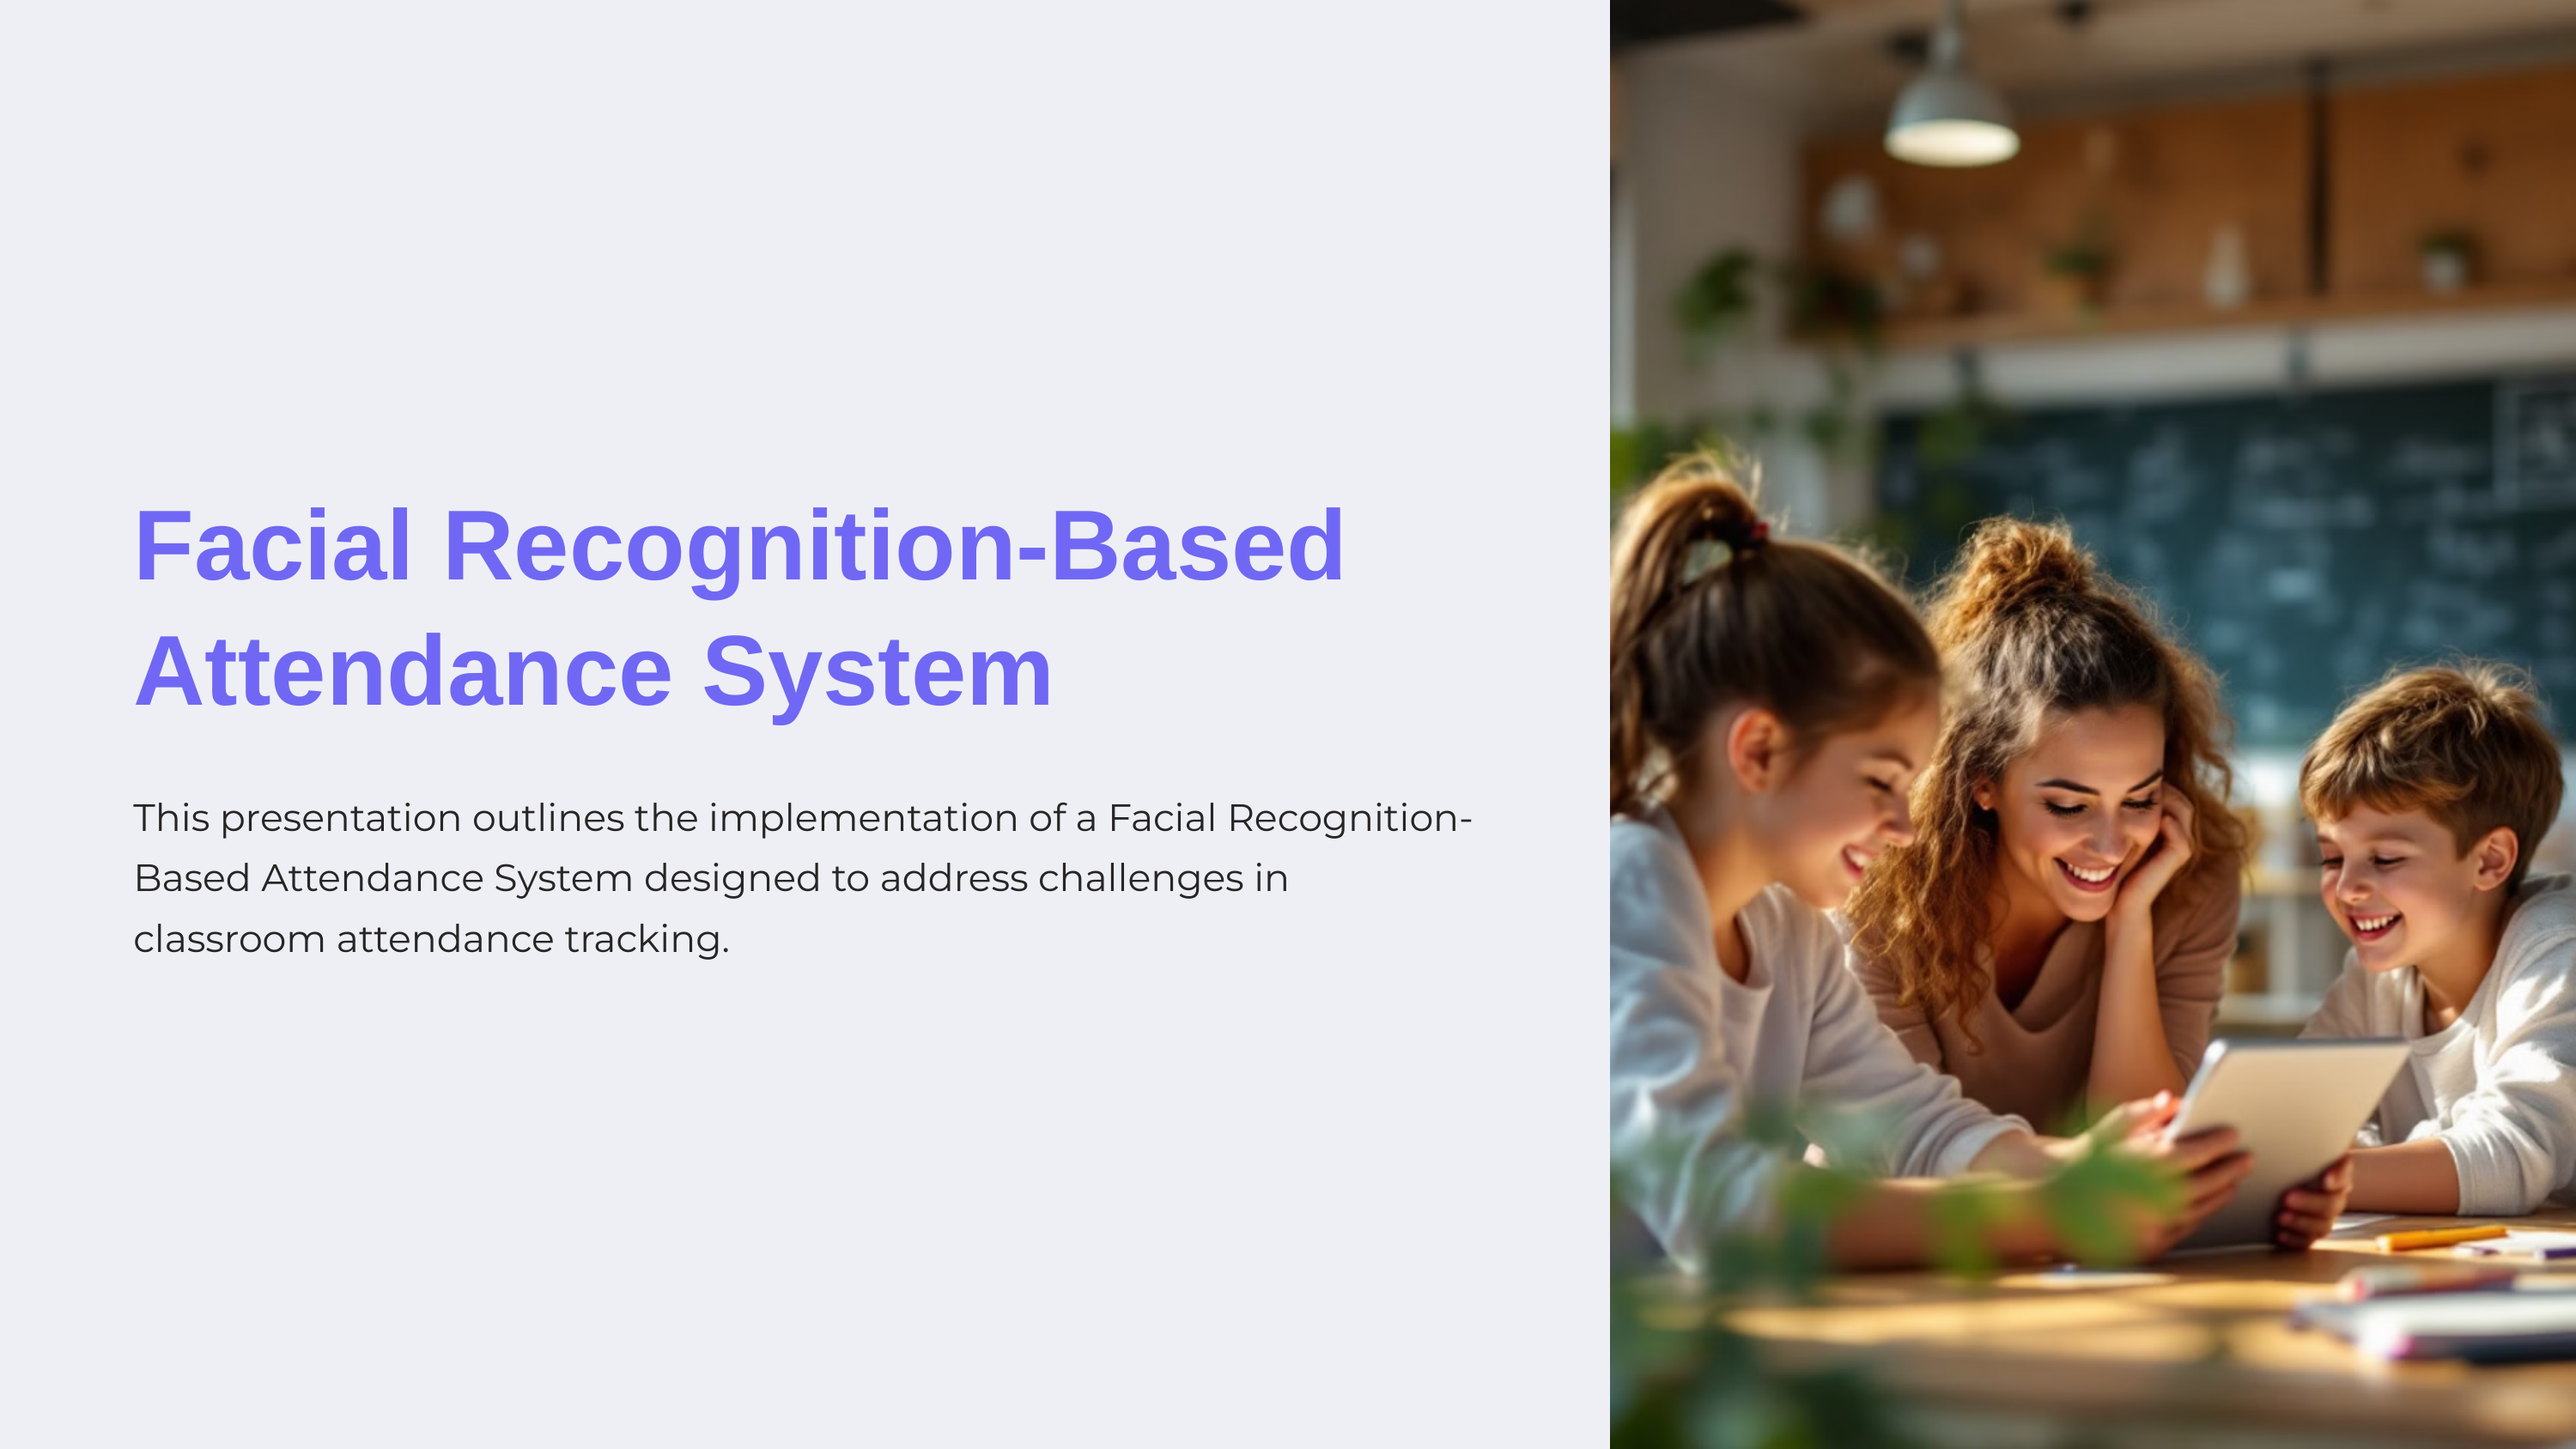

Facial Recognition-Based Attendance System

This presentation outlines the implementation of a Facial Recognition-Based Attendance System designed to address challenges in classroom attendance tracking.